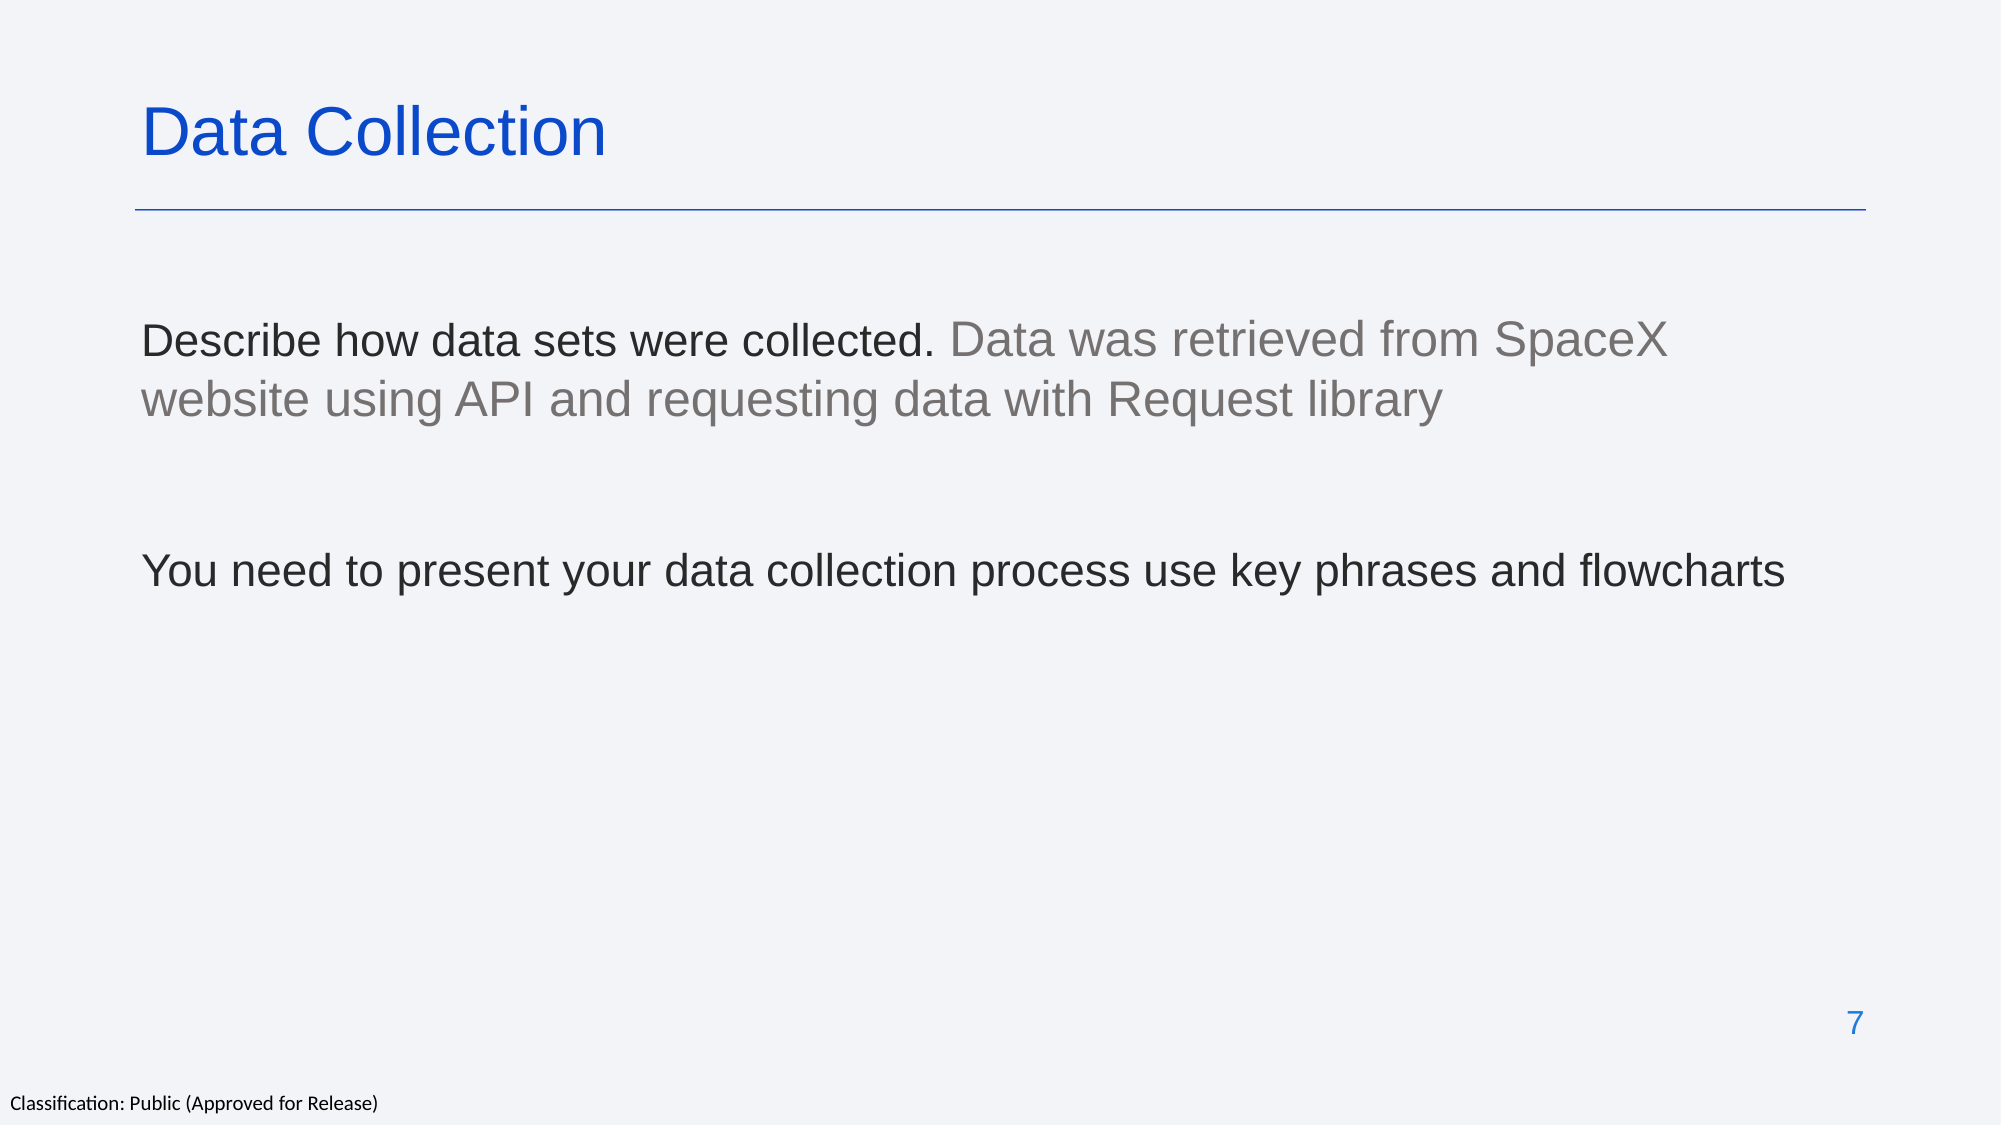

Data Collection
Describe how data sets were collected. Data was retrieved from SpaceX website using API and requesting data with Request library

You need to present your data collection process use key phrases and flowcharts

7